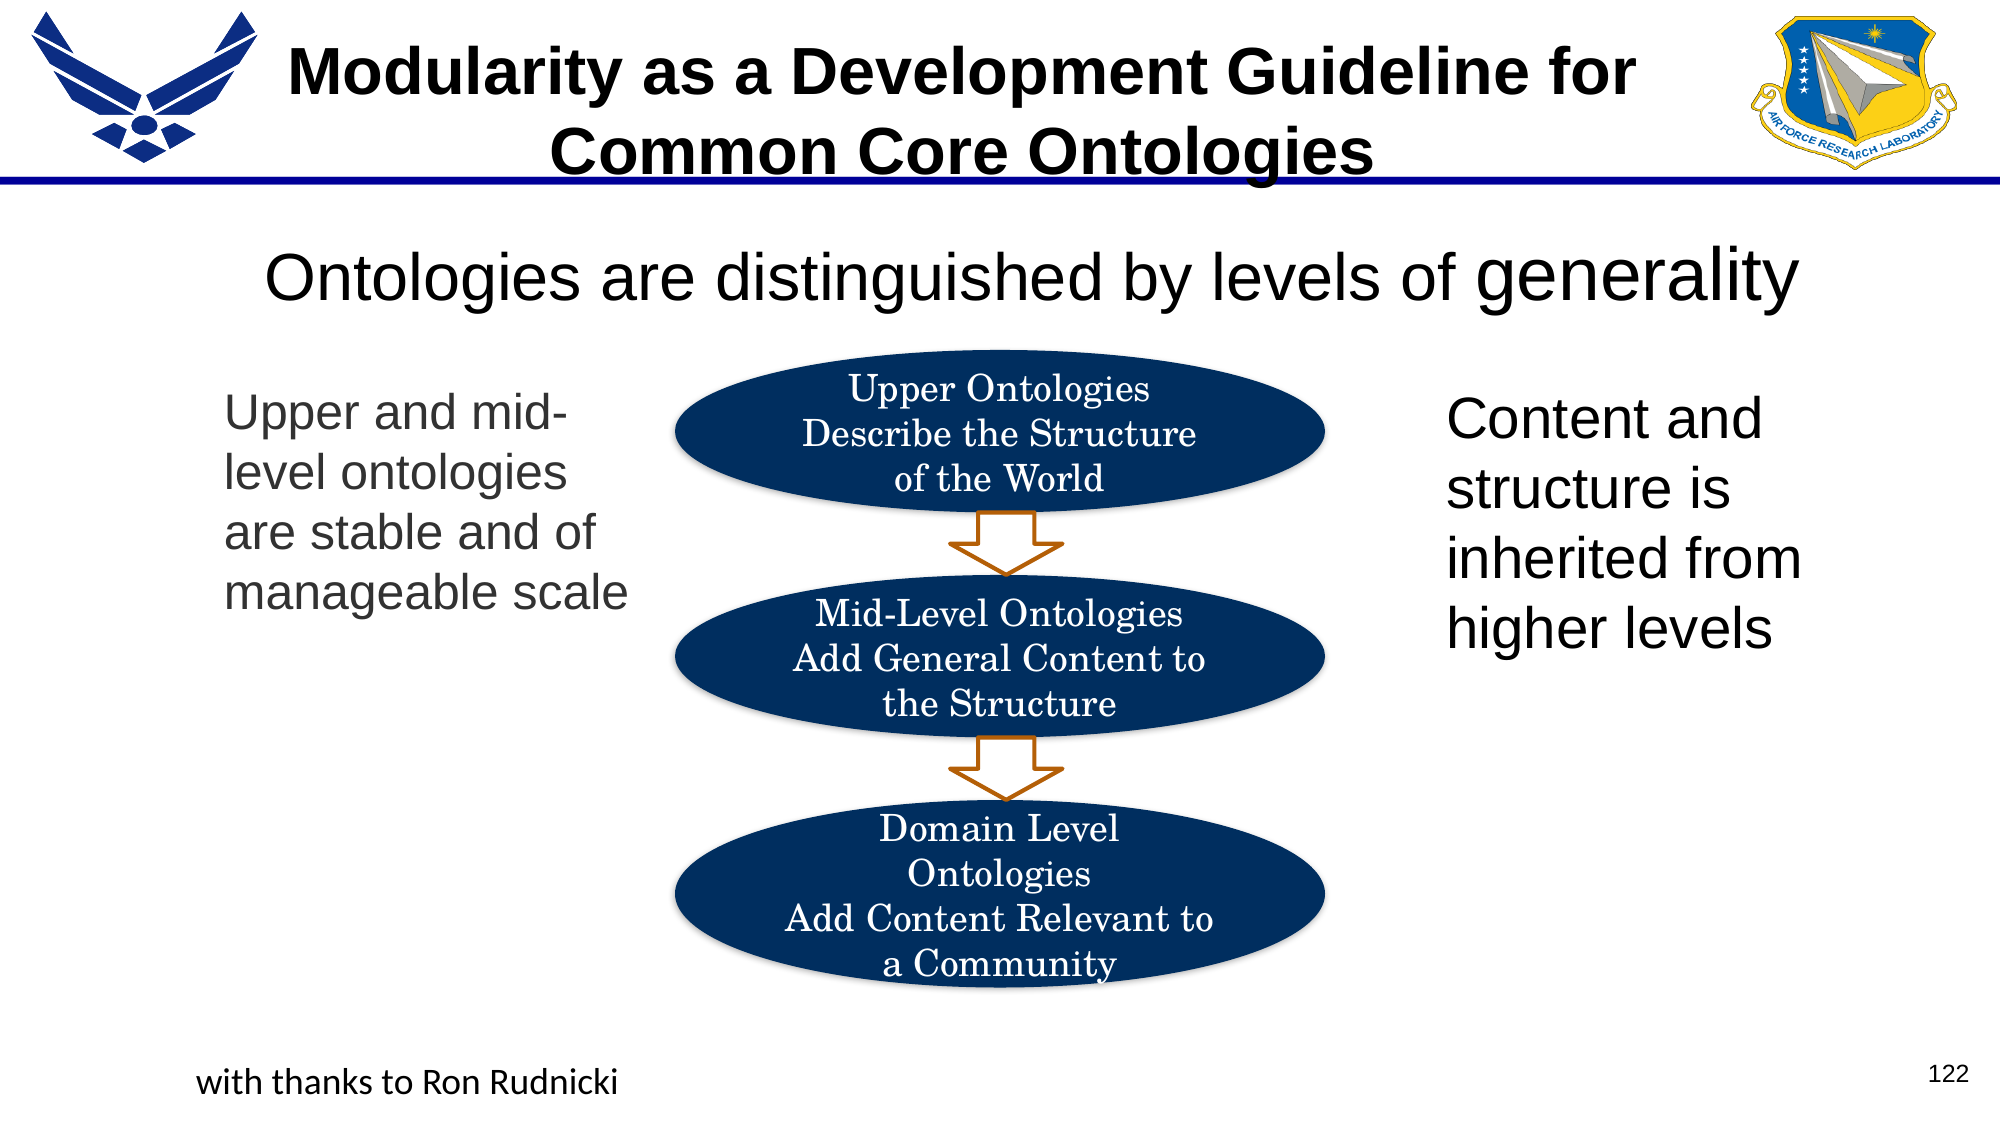

# Modularity as a Development Guideline for Common Core Ontologies
Ontologies are distinguished by levels of generality
Upper Ontologies
Describe the Structure of the World
	Upper and mid-level ontologies are stable and of manageable scale
	Content and structure is inherited from higher levels

Mid-Level Ontologies
Add General Content to the Structure

Domain Level Ontologies
Add Content Relevant to a Community
with thanks to Ron Rudnicki
122